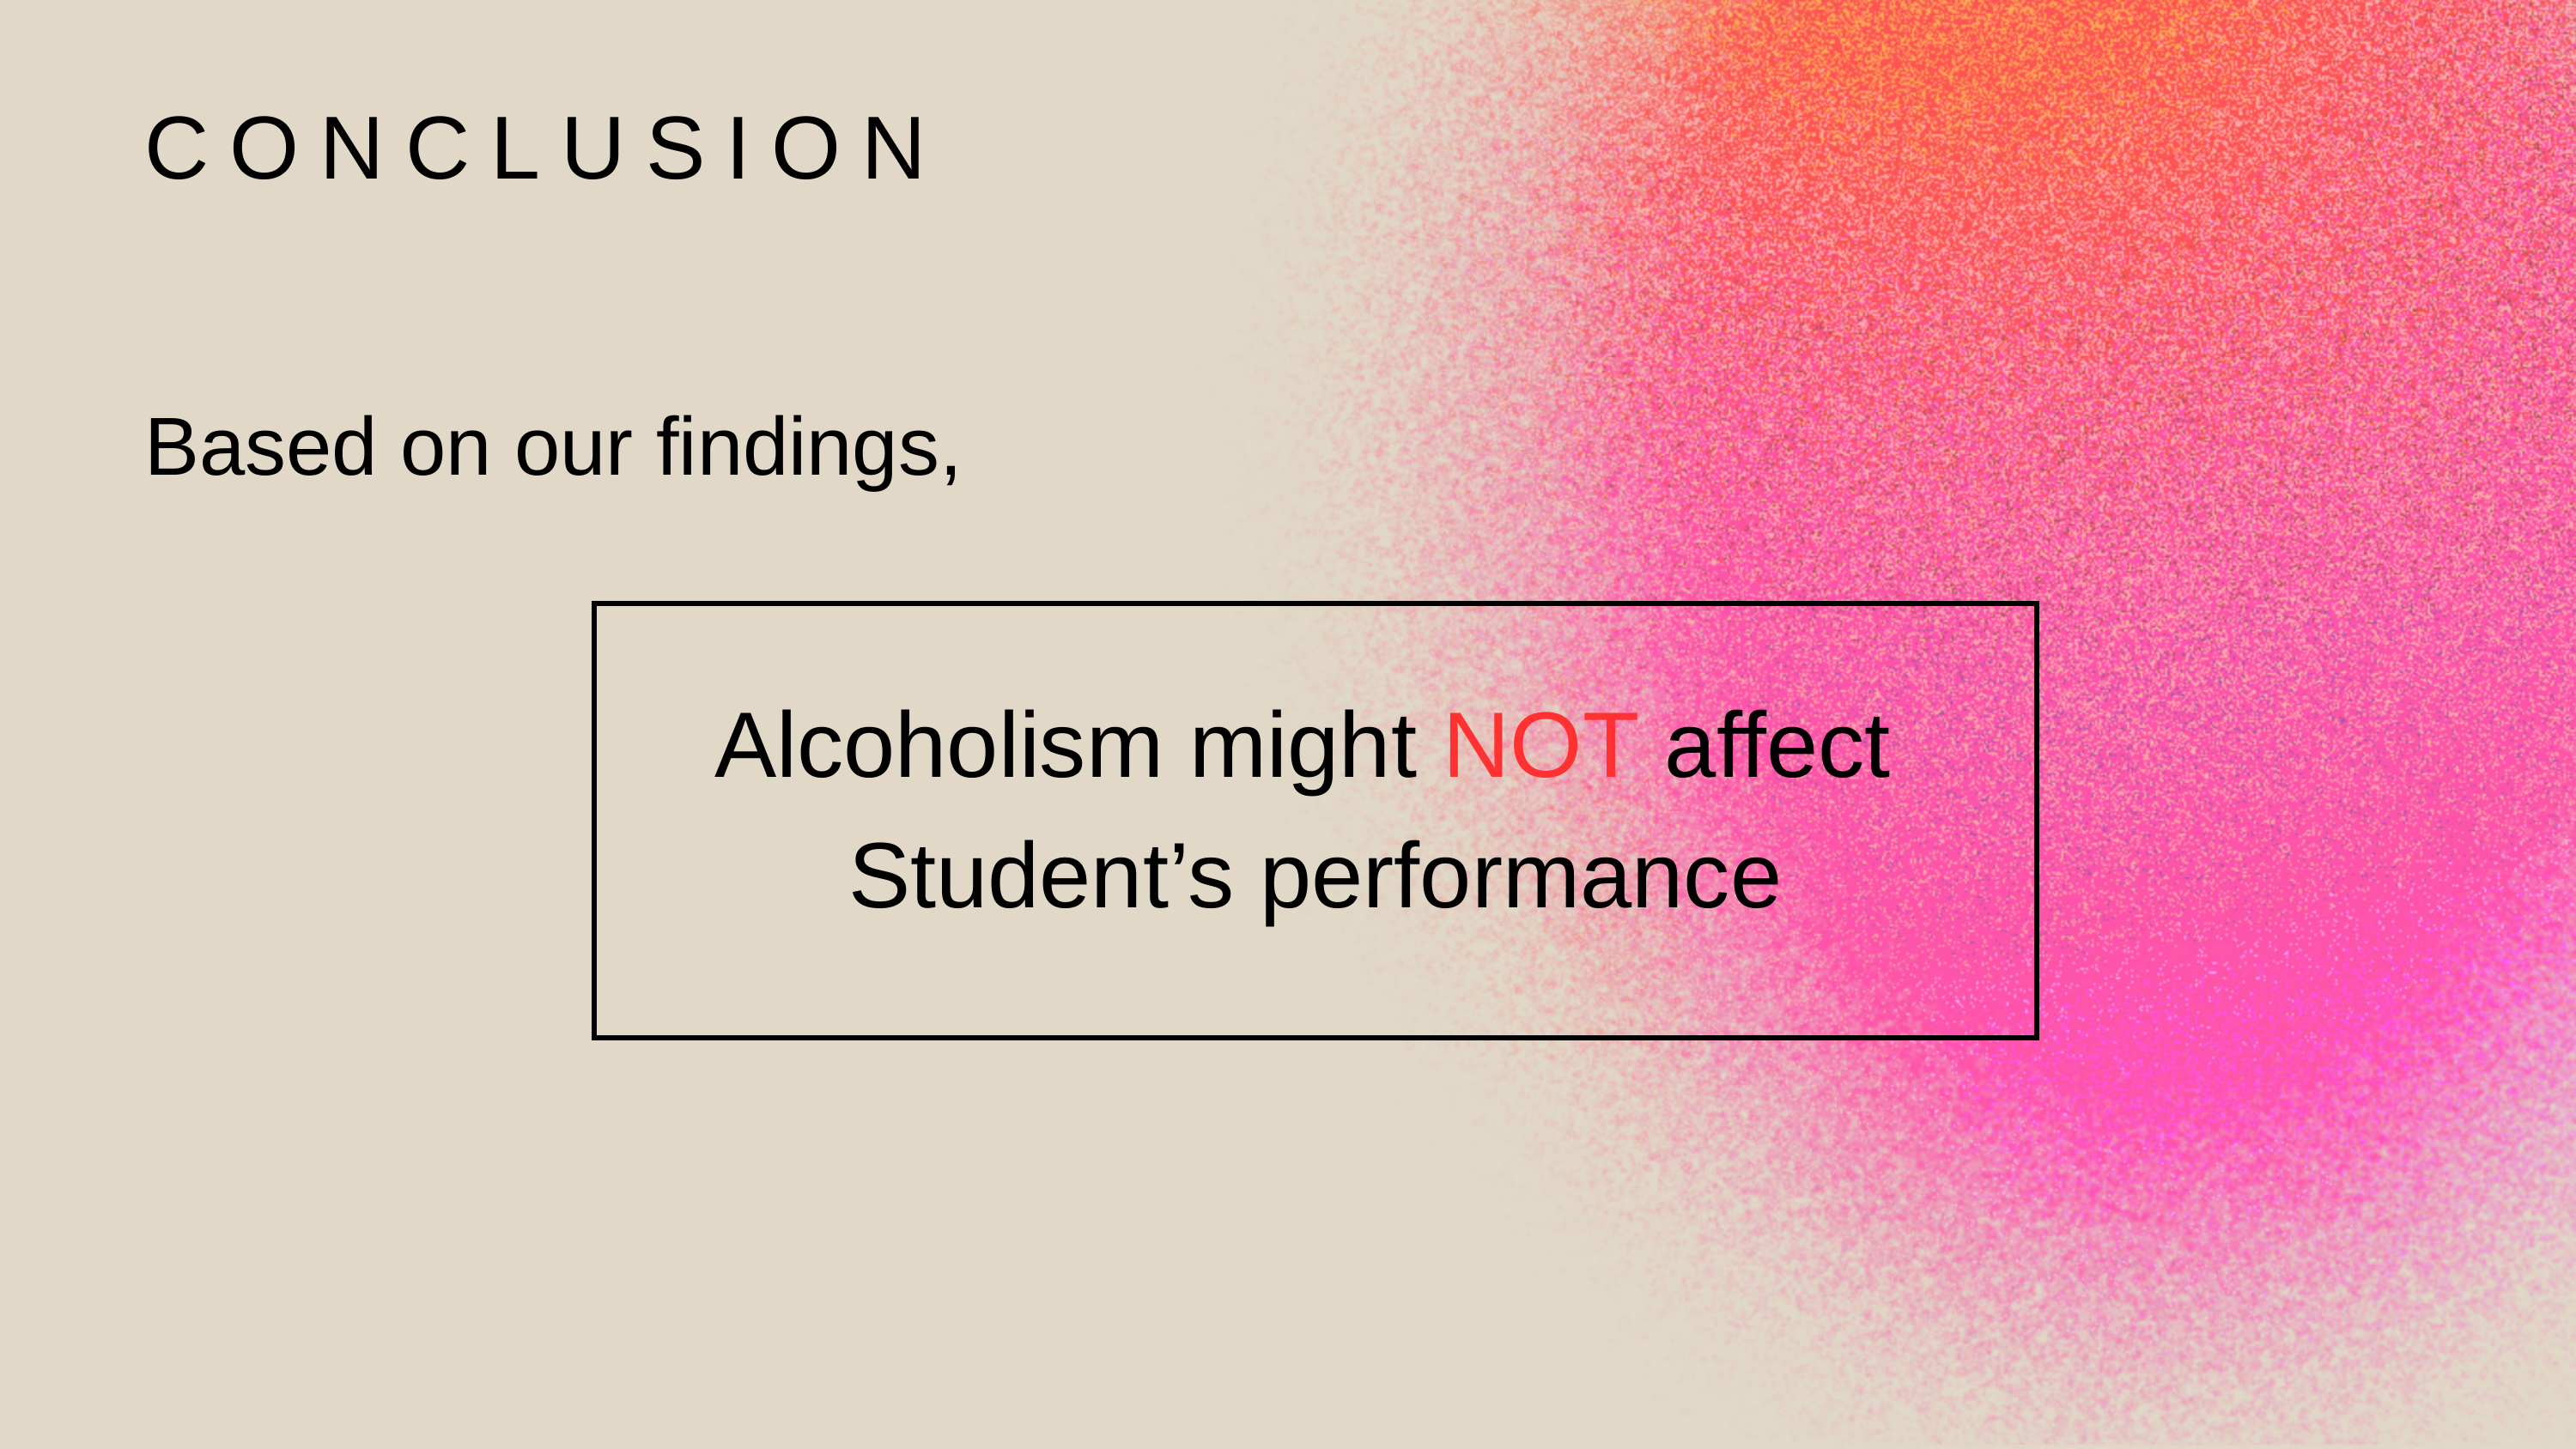

CONCLUSION
Based on our findings,

Alcoholism might NOT affect
Student’s performance